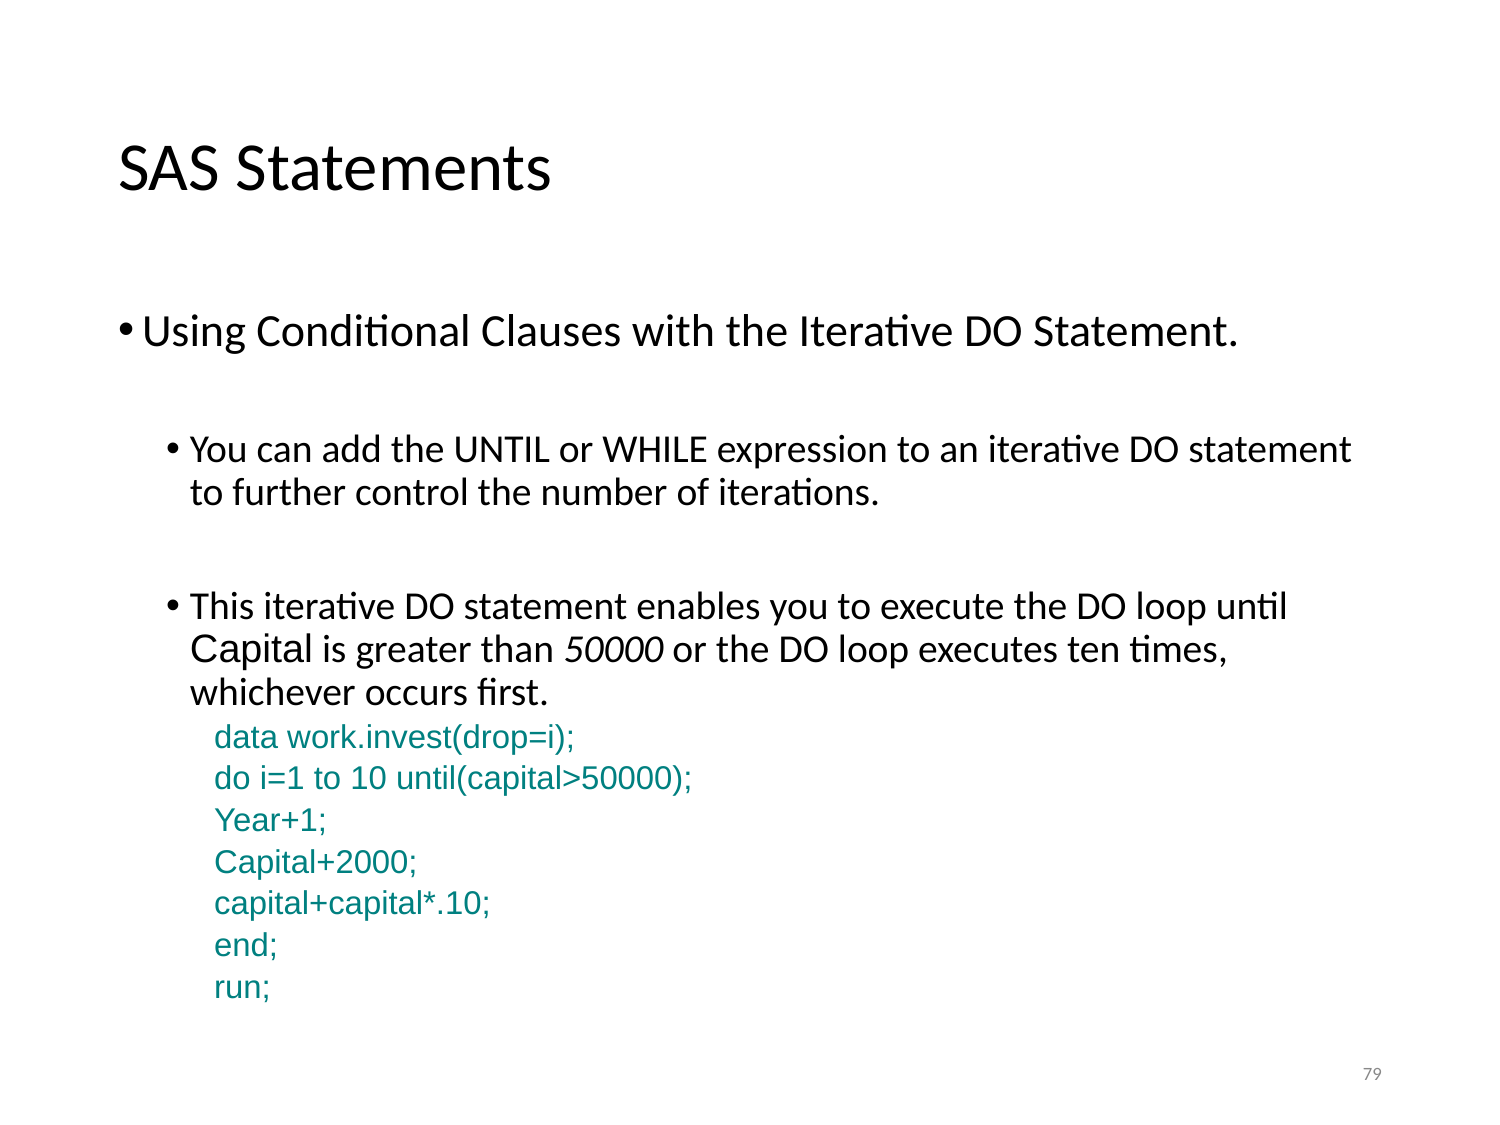

# SAS Statements
Using Conditional Clauses with the Iterative DO Statement.

You can add the UNTIL or WHILE expression to an iterative DO statement to further control the number of iterations.

This iterative DO statement enables you to execute the DO loop until Capital is greater than 50000 or the DO loop executes ten times, whichever occurs first.
data work.invest(drop=i);
do i=1 to 10 until(capital>50000);
Year+1;
Capital+2000;
capital+capital*.10;
end;
run;

79